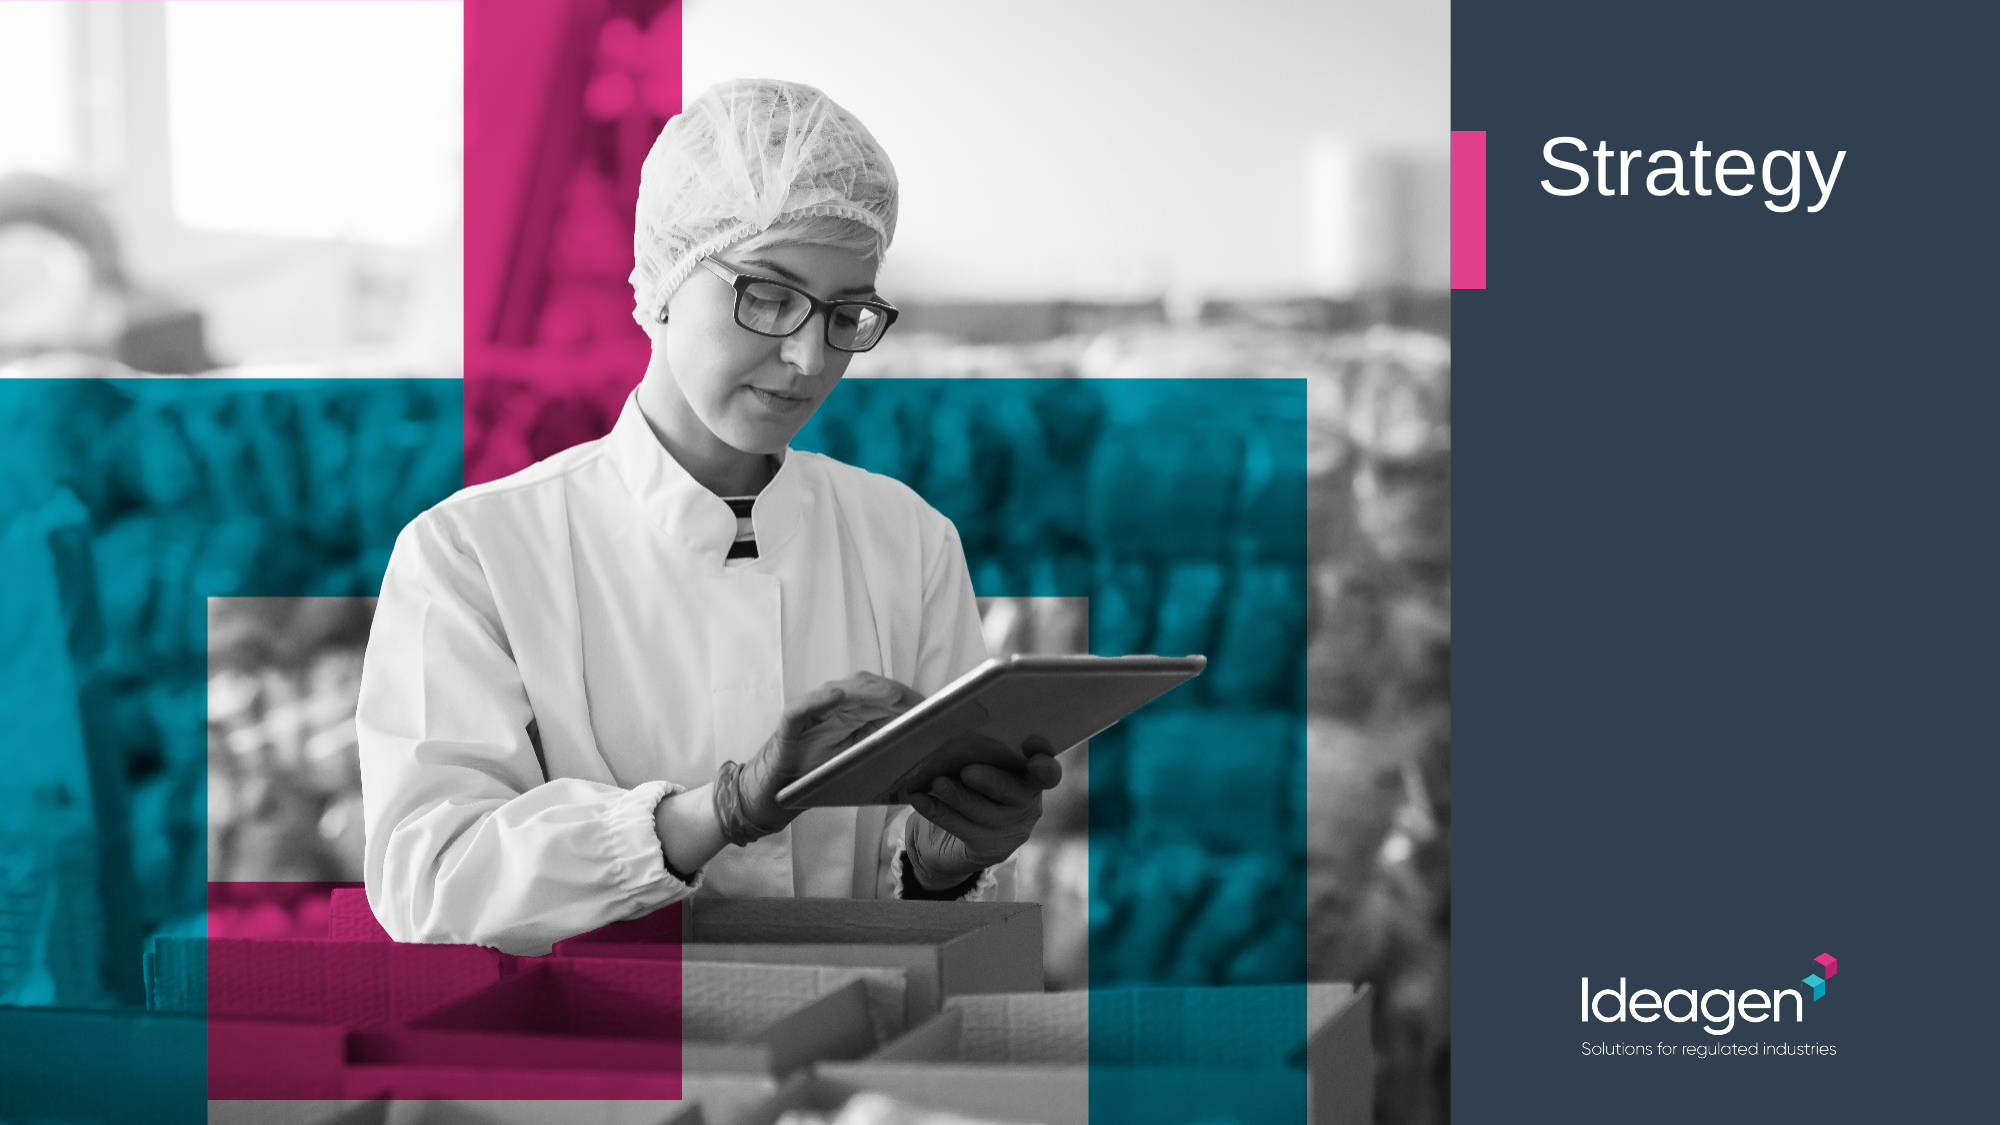

|  |  | Strategy |
| --- | --- | --- |
|  |  |  |